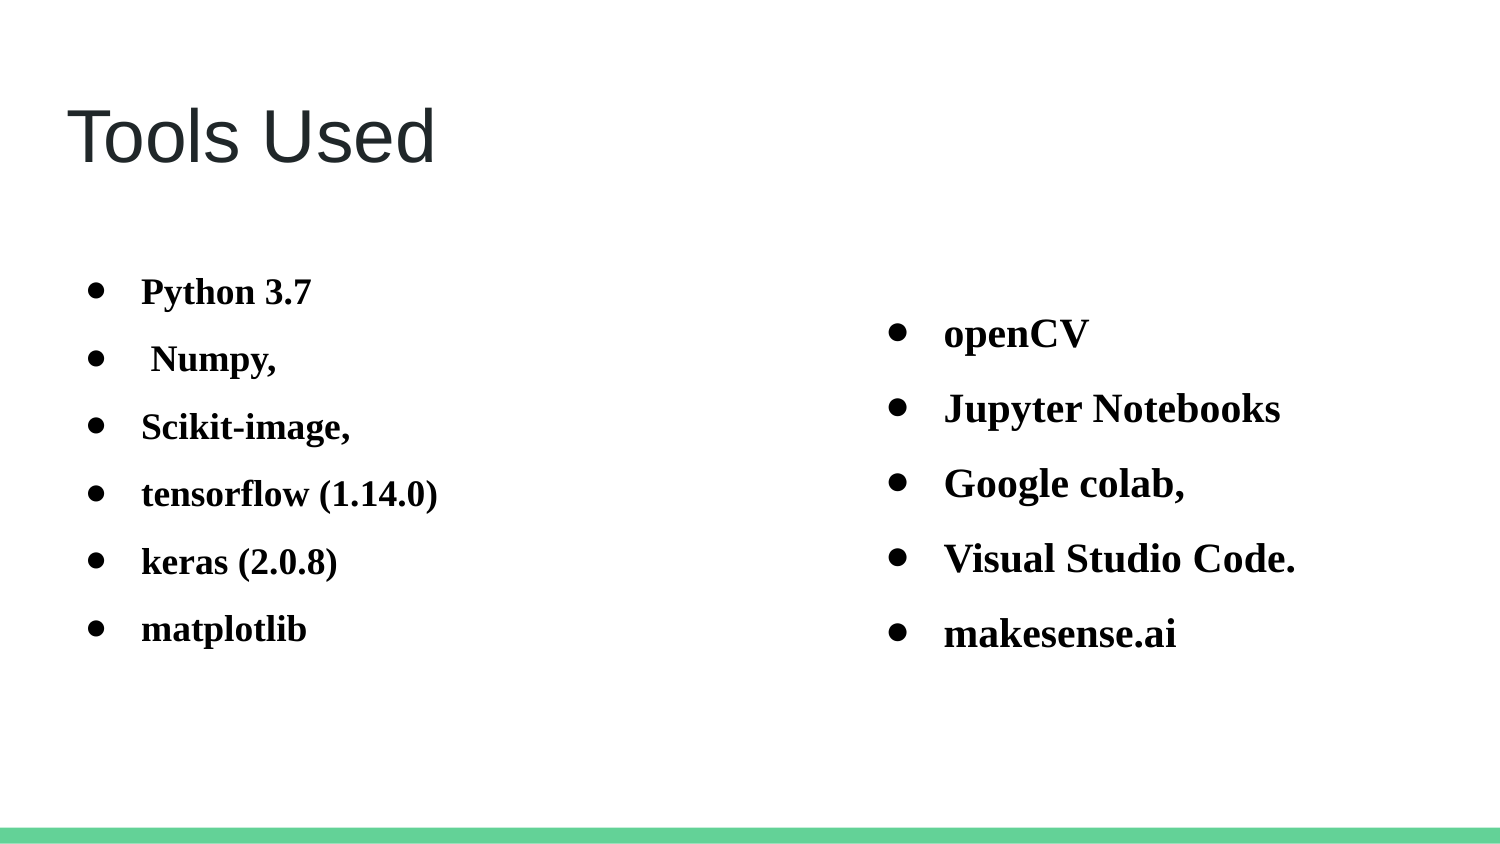

# Tools Used
Python 3.7
 Numpy,
Scikit-image,
tensorflow (1.14.0)
keras (2.0.8)
matplotlib

openCV
Jupyter Notebooks
Google colab,
Visual Studio Code.
makesense.ai